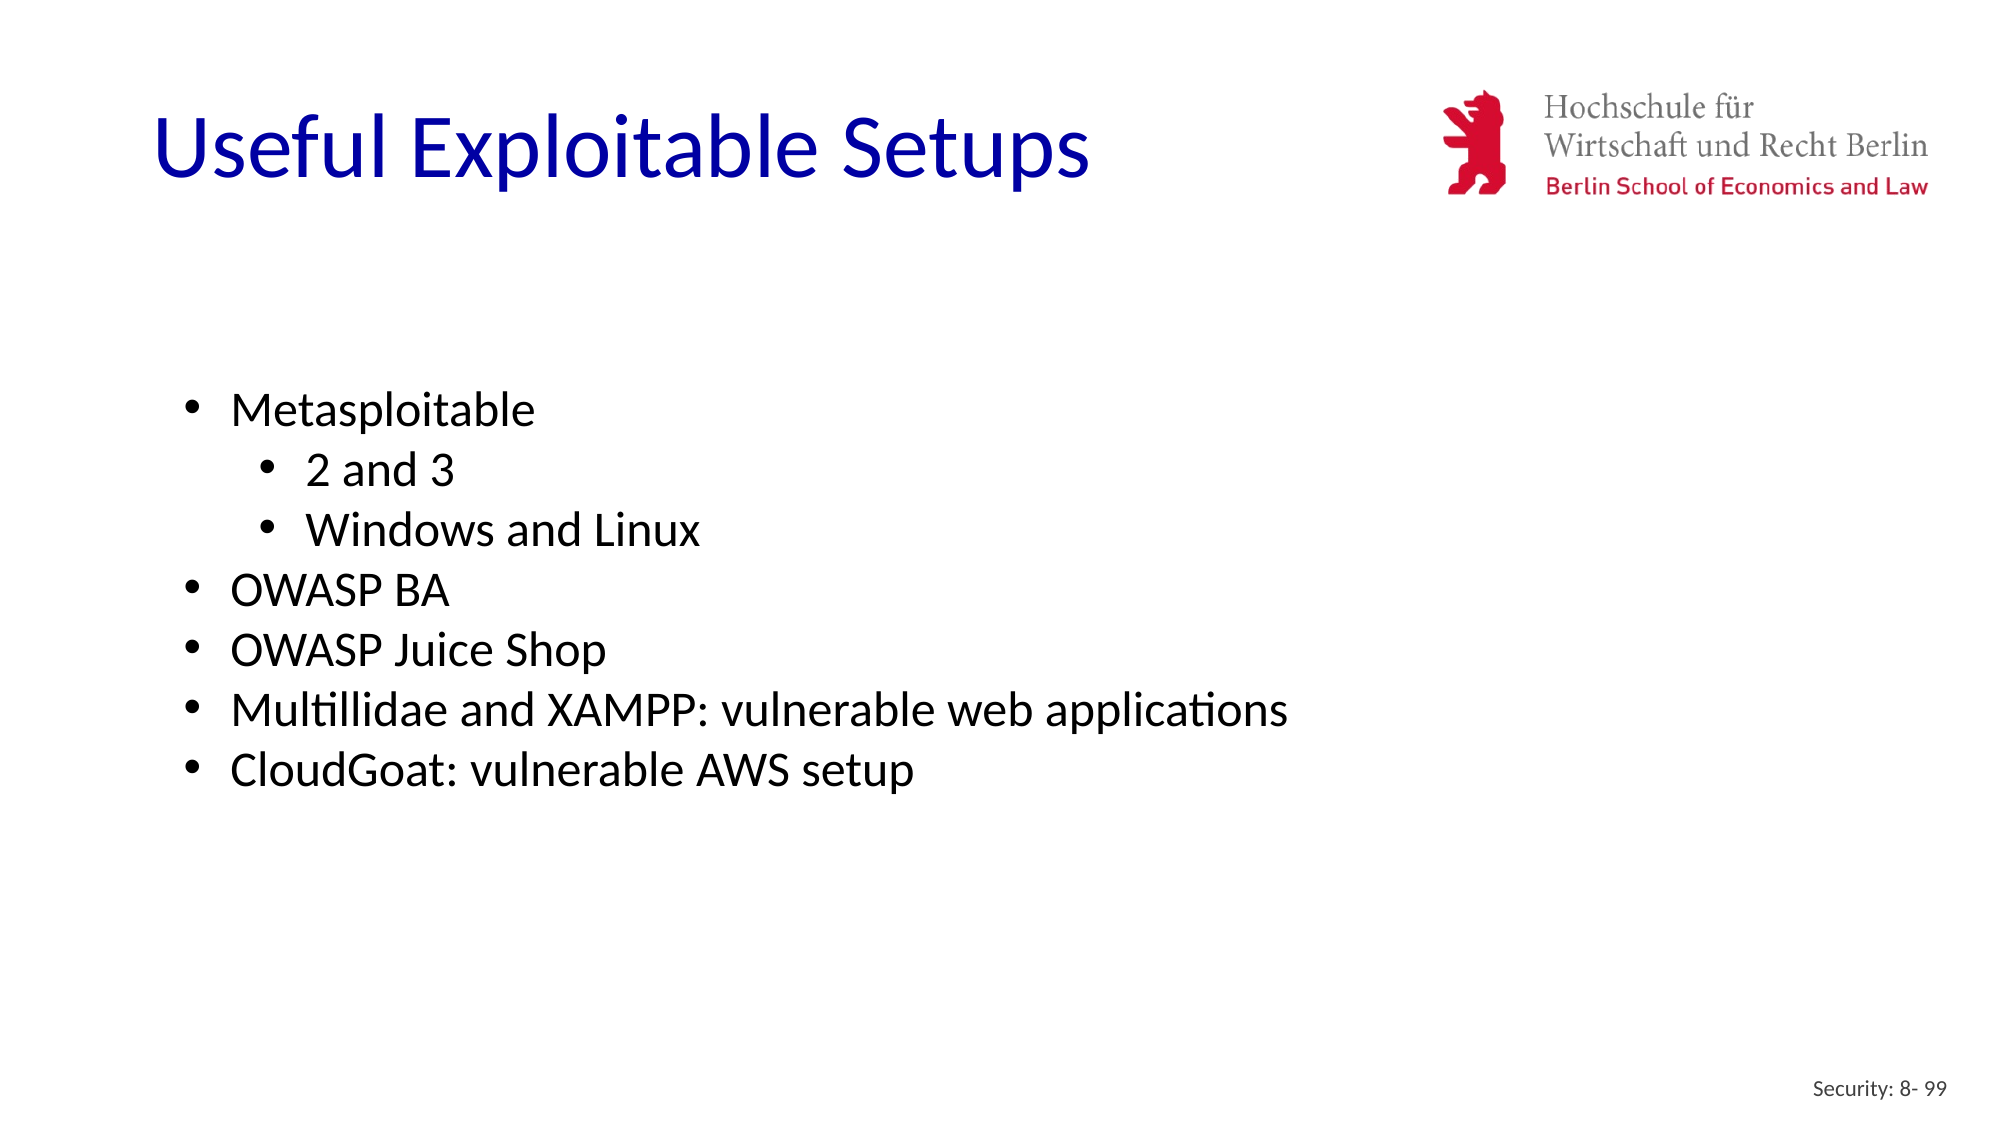

# Useful Exploitable Setups
Metasploitable
2 and 3
Windows and Linux
OWASP BA
OWASP Juice Shop
Multillidae and XAMPP: vulnerable web applications
CloudGoat: vulnerable AWS setup
Security: 8- 99